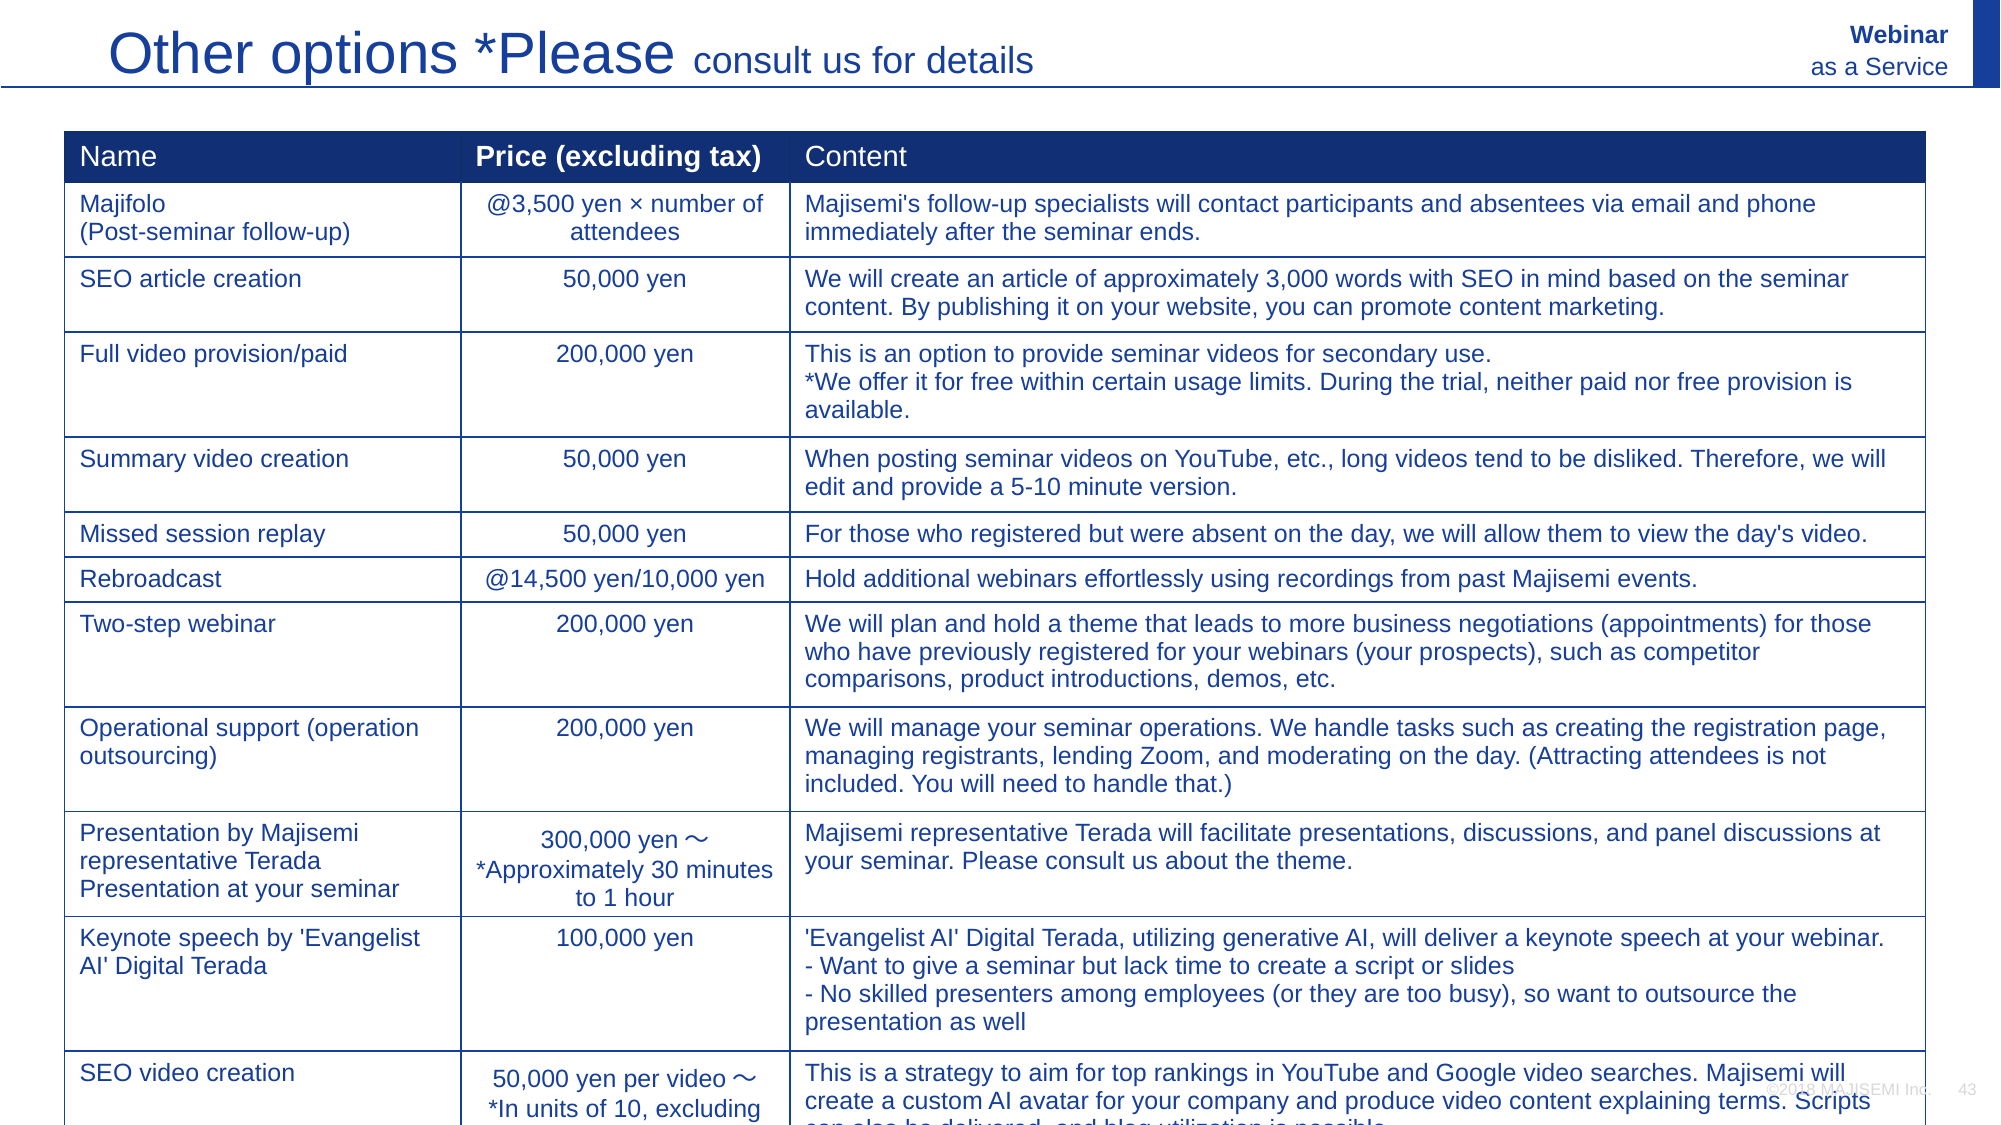

Other options *Please consult us for details

Webinar
as a Service
| Name | Price (excluding tax) | Content |
| --- | --- | --- |
| Majifolo (Post-seminar follow-up) | @3,500 yen × number of attendees | Majisemi's follow-up specialists will contact participants and absentees via email and phone immediately after the seminar ends. |
| SEO article creation | 50,000 yen | We will create an article of approximately 3,000 words with SEO in mind based on the seminar content. By publishing it on your website, you can promote content marketing. |
| Full video provision/paid | 200,000 yen | This is an option to provide seminar videos for secondary use. \*We offer it for free within certain usage limits. During the trial, neither paid nor free provision is available. |
| Summary video creation | 50,000 yen | When posting seminar videos on YouTube, etc., long videos tend to be disliked. Therefore, we will edit and provide a 5-10 minute version. |
| Missed session replay | 50,000 yen | For those who registered but were absent on the day, we will allow them to view the day's video. |
| Rebroadcast | @14,500 yen/10,000 yen | Hold additional webinars effortlessly using recordings from past Majisemi events. |
| Two-step webinar | 200,000 yen | We will plan and hold a theme that leads to more business negotiations (appointments) for those who have previously registered for your webinars (your prospects), such as competitor comparisons, product introductions, demos, etc. |
| Operational support (operation outsourcing) | 200,000 yen | We will manage your seminar operations. We handle tasks such as creating the registration page, managing registrants, lending Zoom, and moderating on the day. (Attracting attendees is not included. You will need to handle that.) |
| Presentation by Majisemi representative Terada Presentation at your seminar | 300,000 yen～ \*Approximately 30 minutes to 1 hour | Majisemi representative Terada will facilitate presentations, discussions, and panel discussions at your seminar. Please consult us about the theme. |
| Keynote speech by 'Evangelist AI' Digital Terada | 100,000 yen | 'Evangelist AI' Digital Terada, utilizing generative AI, will deliver a keynote speech at your webinar. - Want to give a seminar but lack time to create a script or slides - No skilled presenters among employees (or they are too busy), so want to outsource the presentation as well |
| SEO video creation | 50,000 yen per video～ \*In units of 10, excluding initial costs | This is a strategy to aim for top rankings in YouTube and Google video searches. Majisemi will create a custom AI avatar for your company and produce video content explaining terms. Scripts can also be delivered, and blog utilization is possible. |
| Product comparison video creation | 500,000 yen～ \*Excluding initial costs | We will create a competitive product comparison video to strongly recognize the strengths of your product. Majisemi will create a custom AI avatar for your company and produce product comparison video content. It can also be distributed in webinars. |
©2018 MAJISEMI Inc.
43